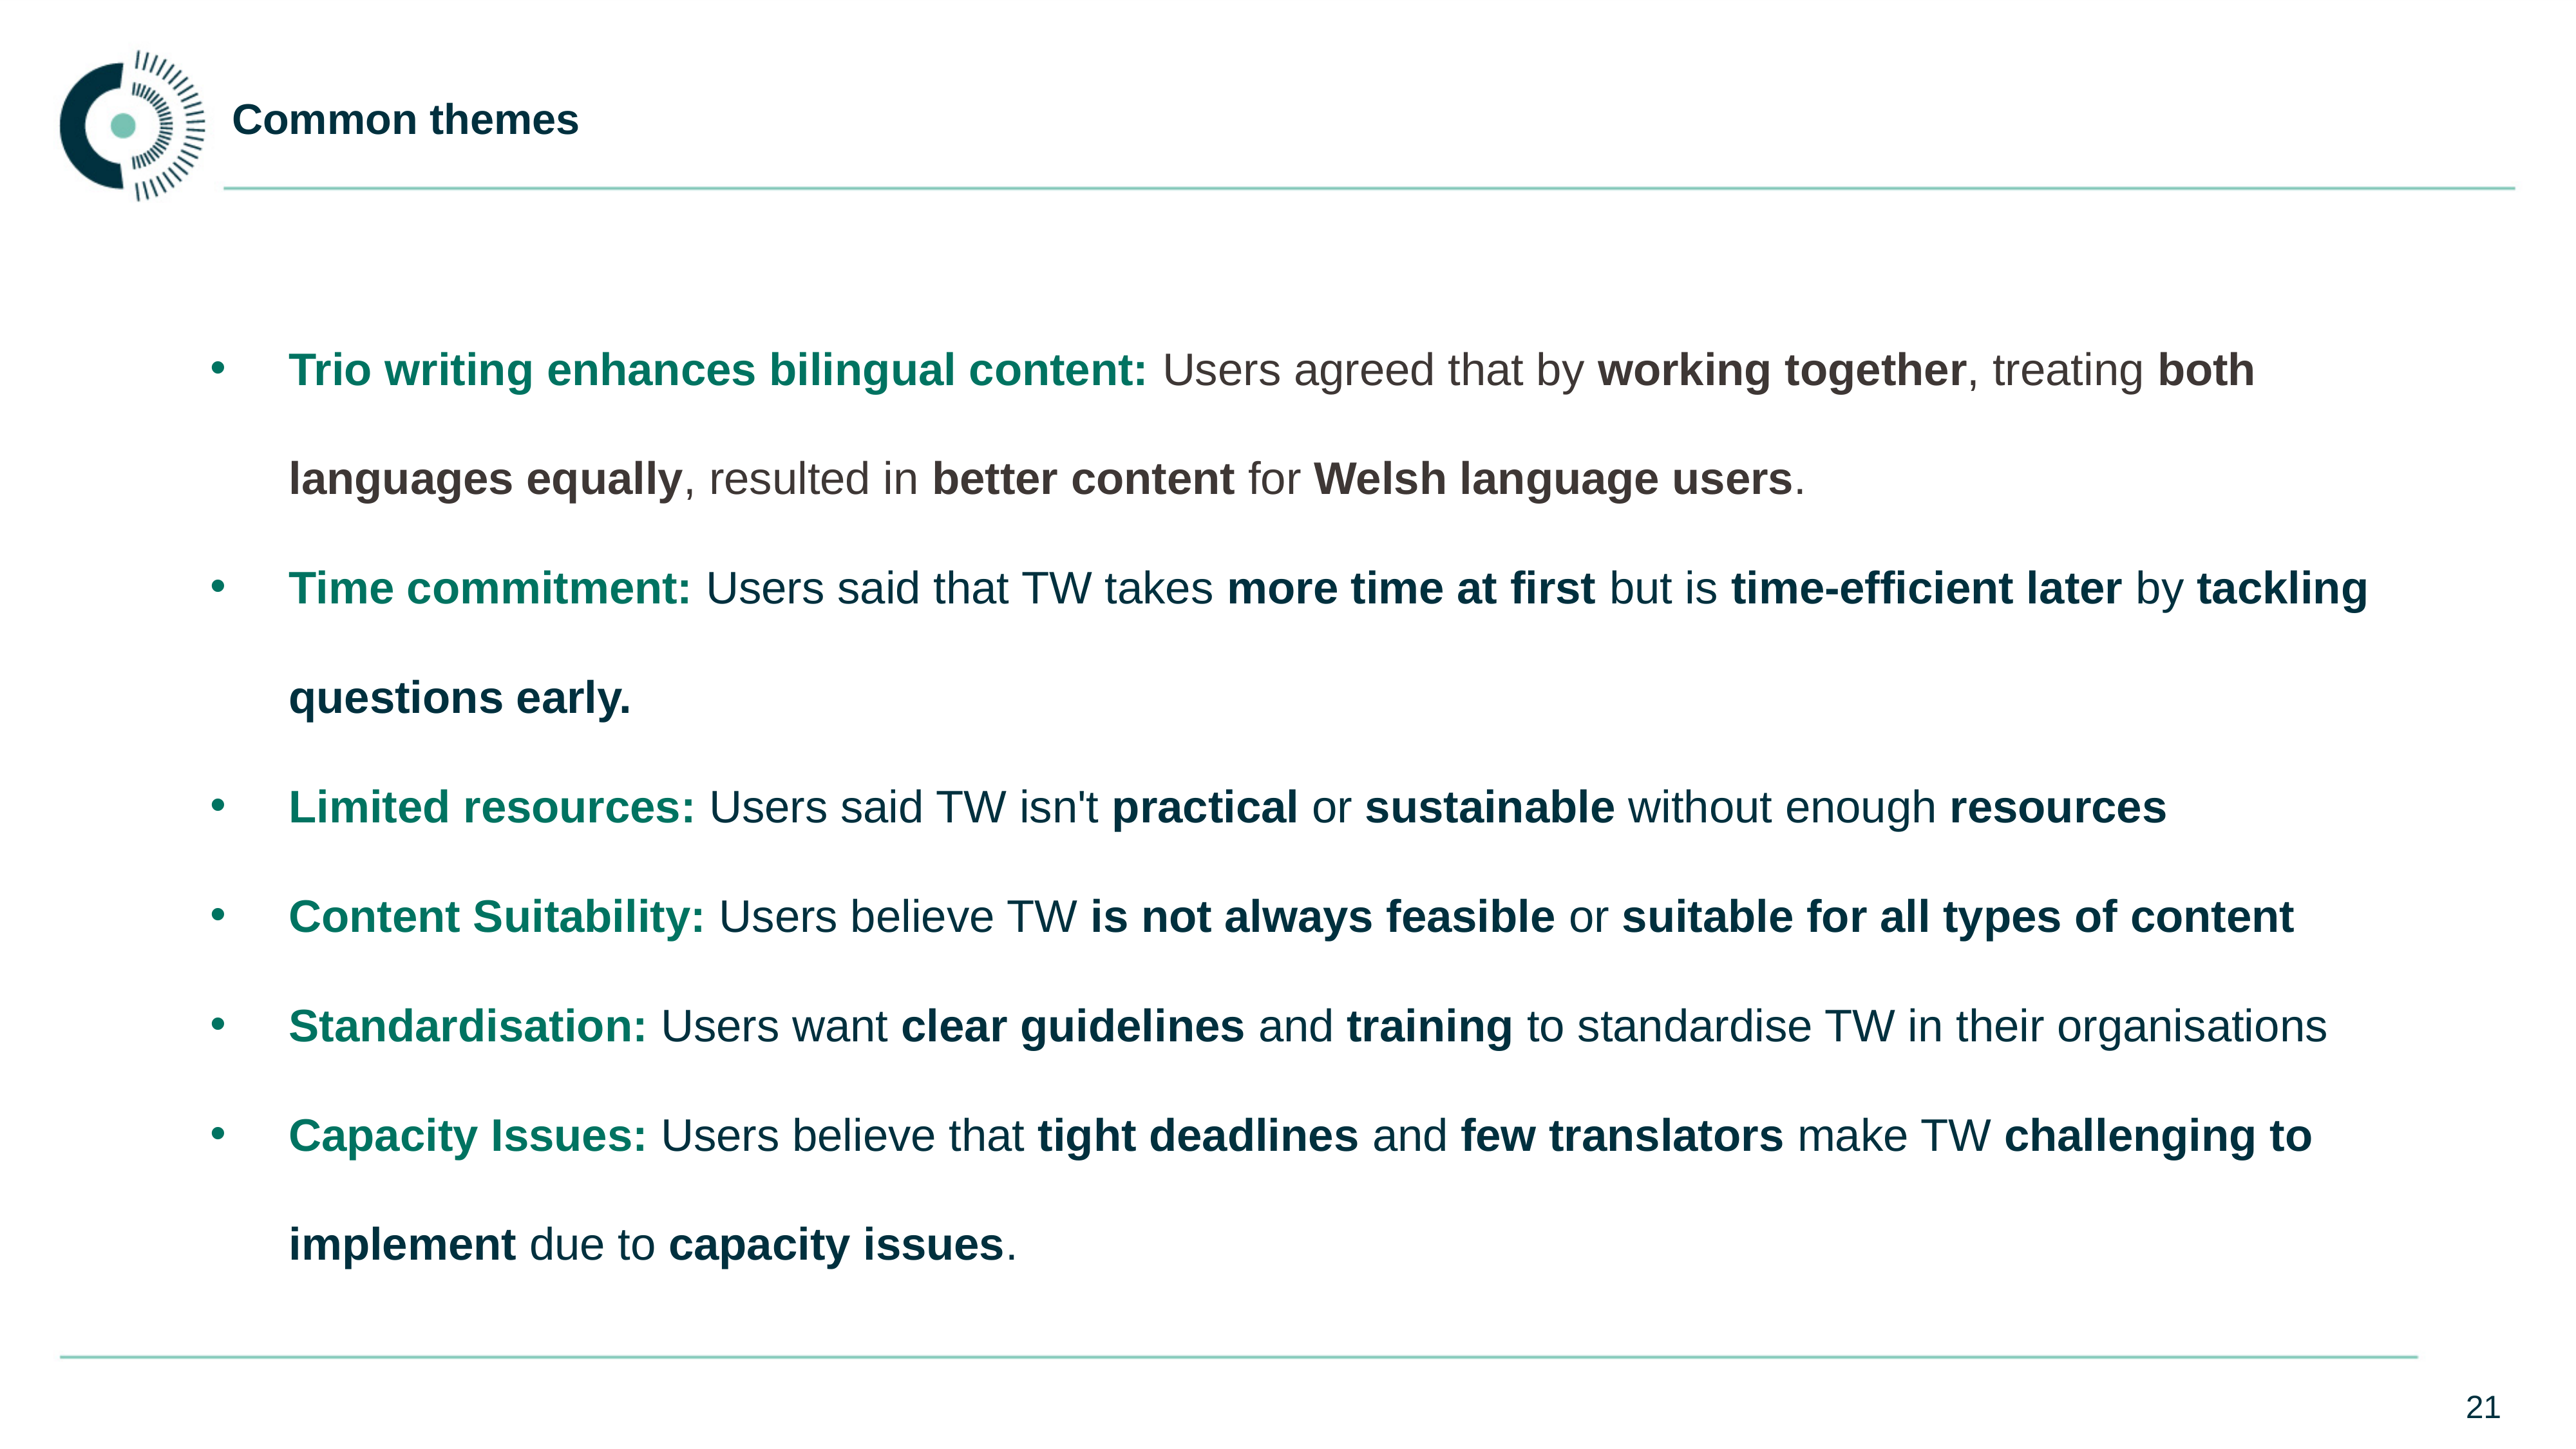

# Common themes
Trio writing enhances bilingual content: Users agreed that by working together, treating both languages equally, resulted in better content for Welsh language users.
Time commitment: Users said that TW takes more time at first but is time-efficient later by tackling questions early.
Limited resources: Users said TW isn't practical or sustainable without enough resources
Content Suitability: Users believe TW is not always feasible or suitable for all types of content
Standardisation: Users want clear guidelines and training to standardise TW in their organisations
Capacity Issues: Users believe that tight deadlines and few translators make TW challenging to implement due to capacity issues.

21